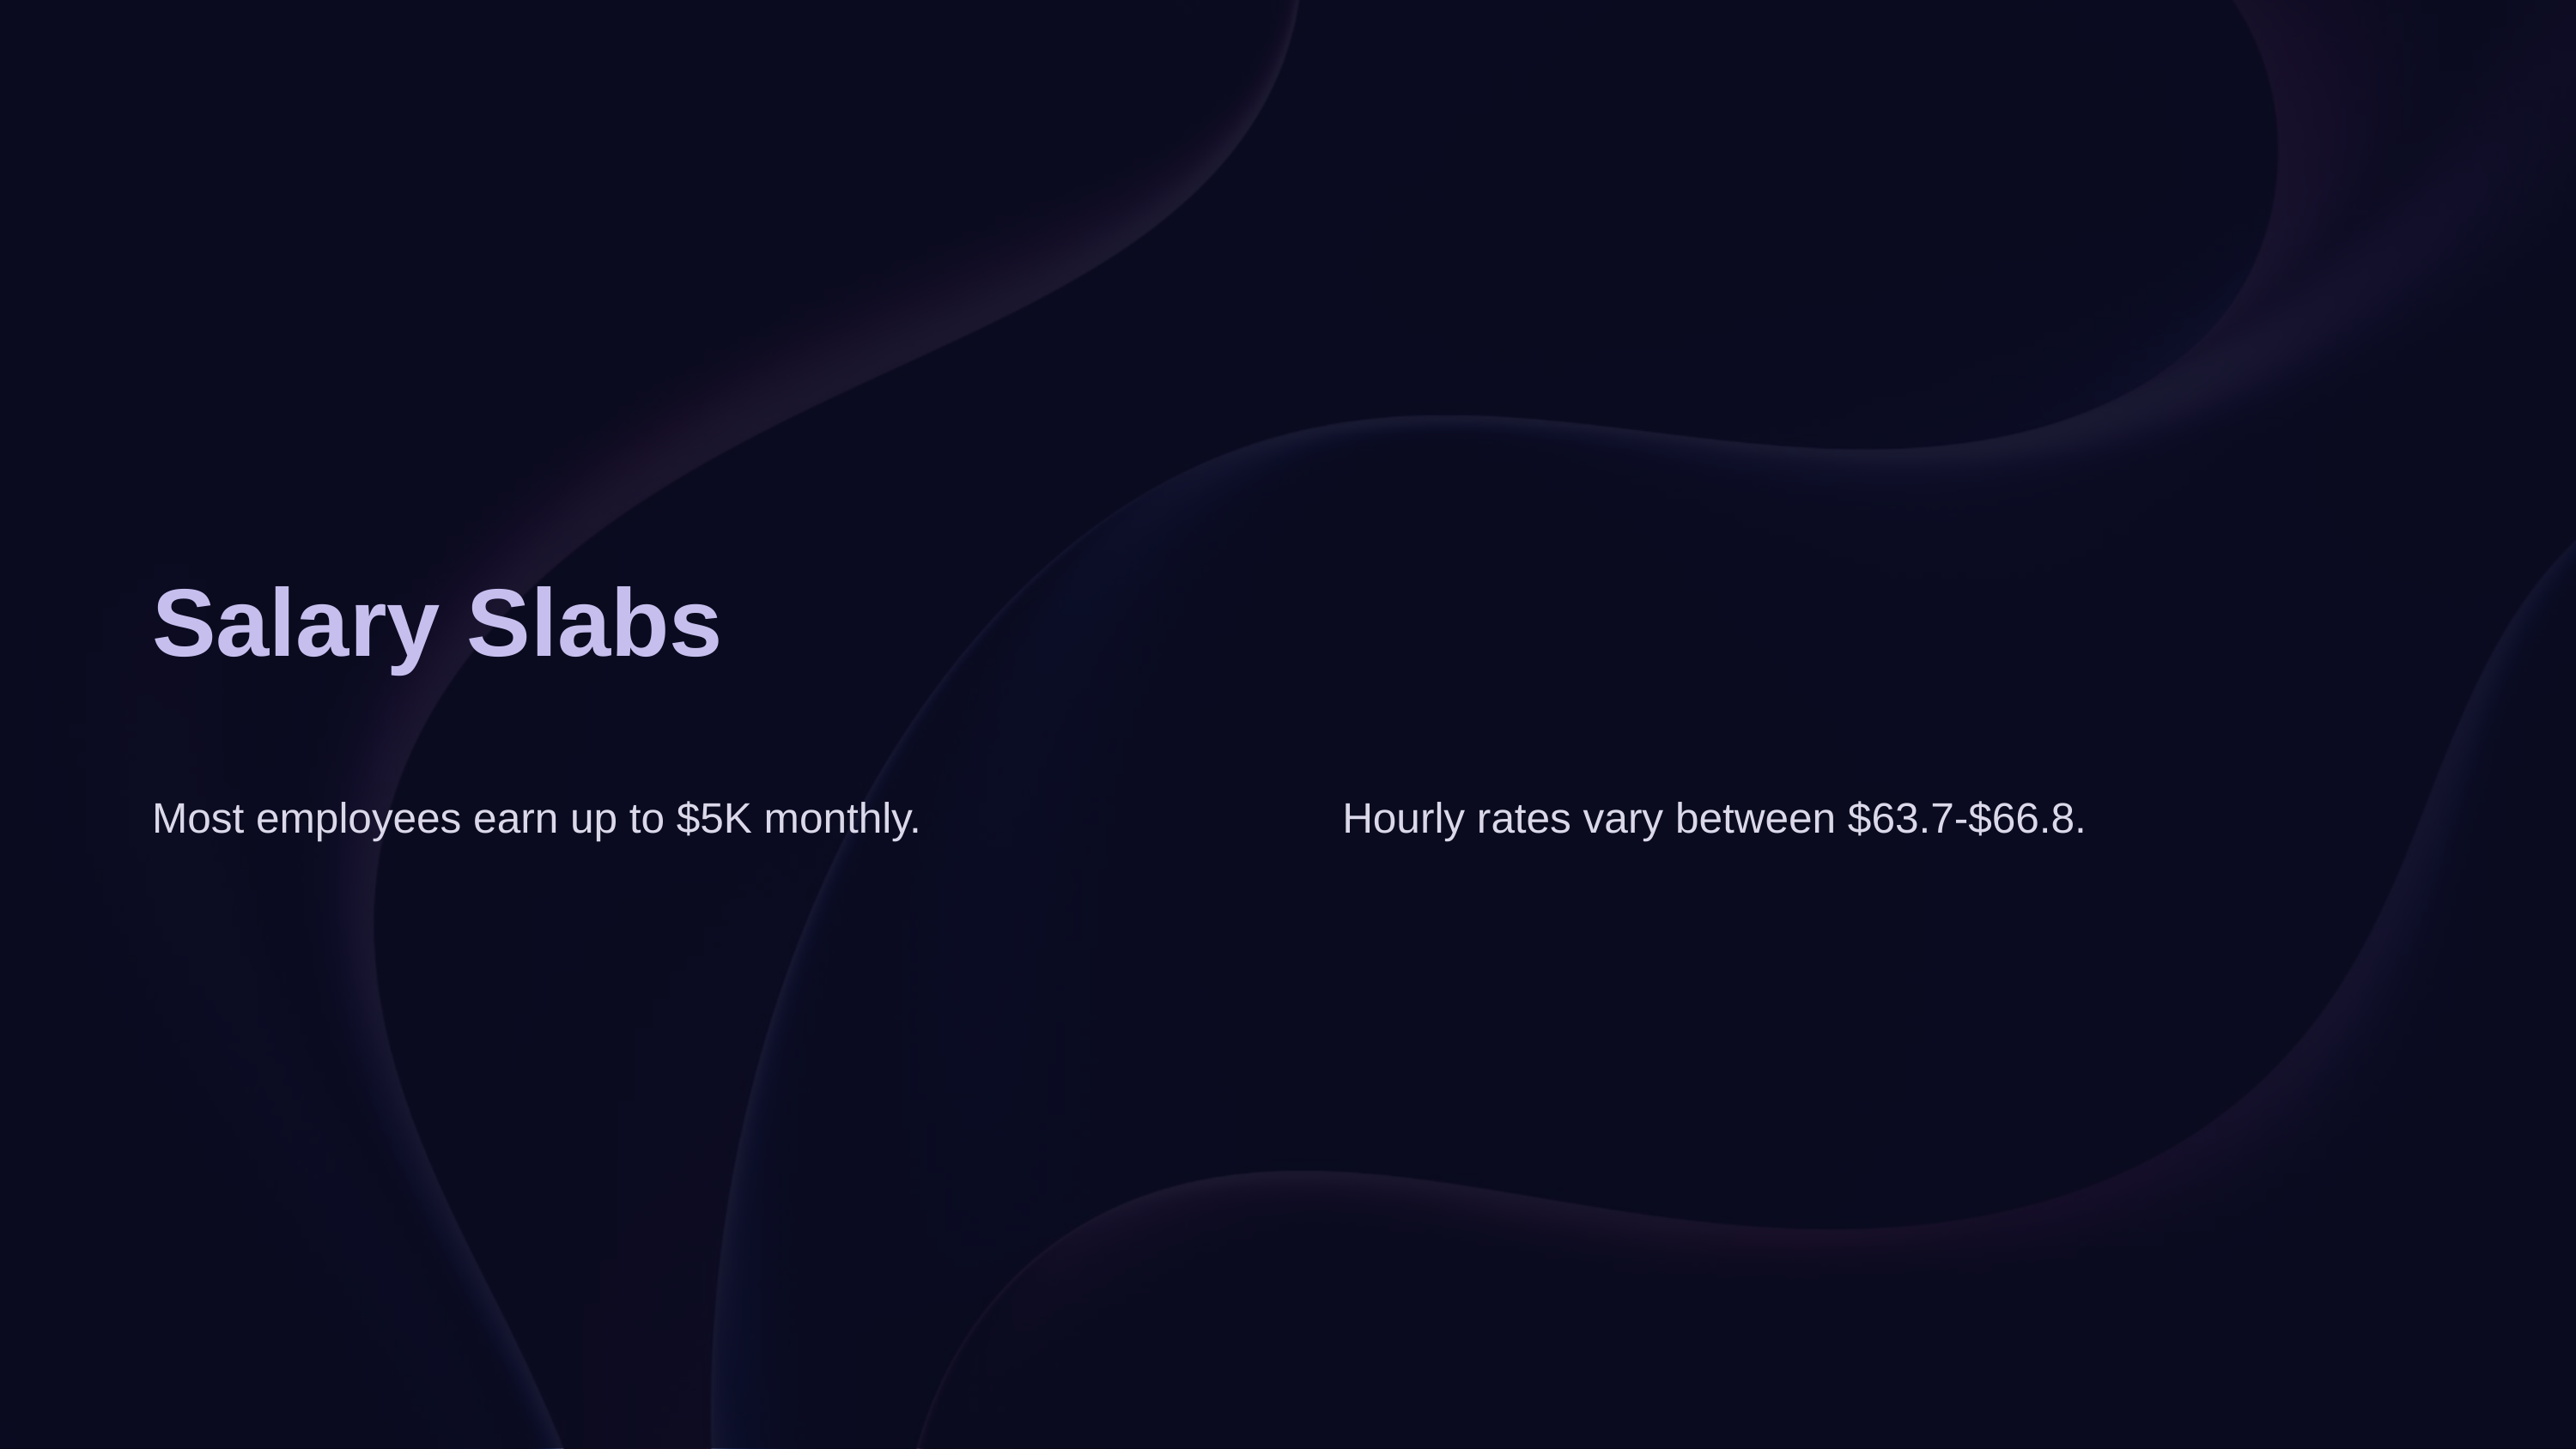

Salary Slabs

Most employees earn up to $5K monthly.

Hourly rates vary between $63.7-$66.8.